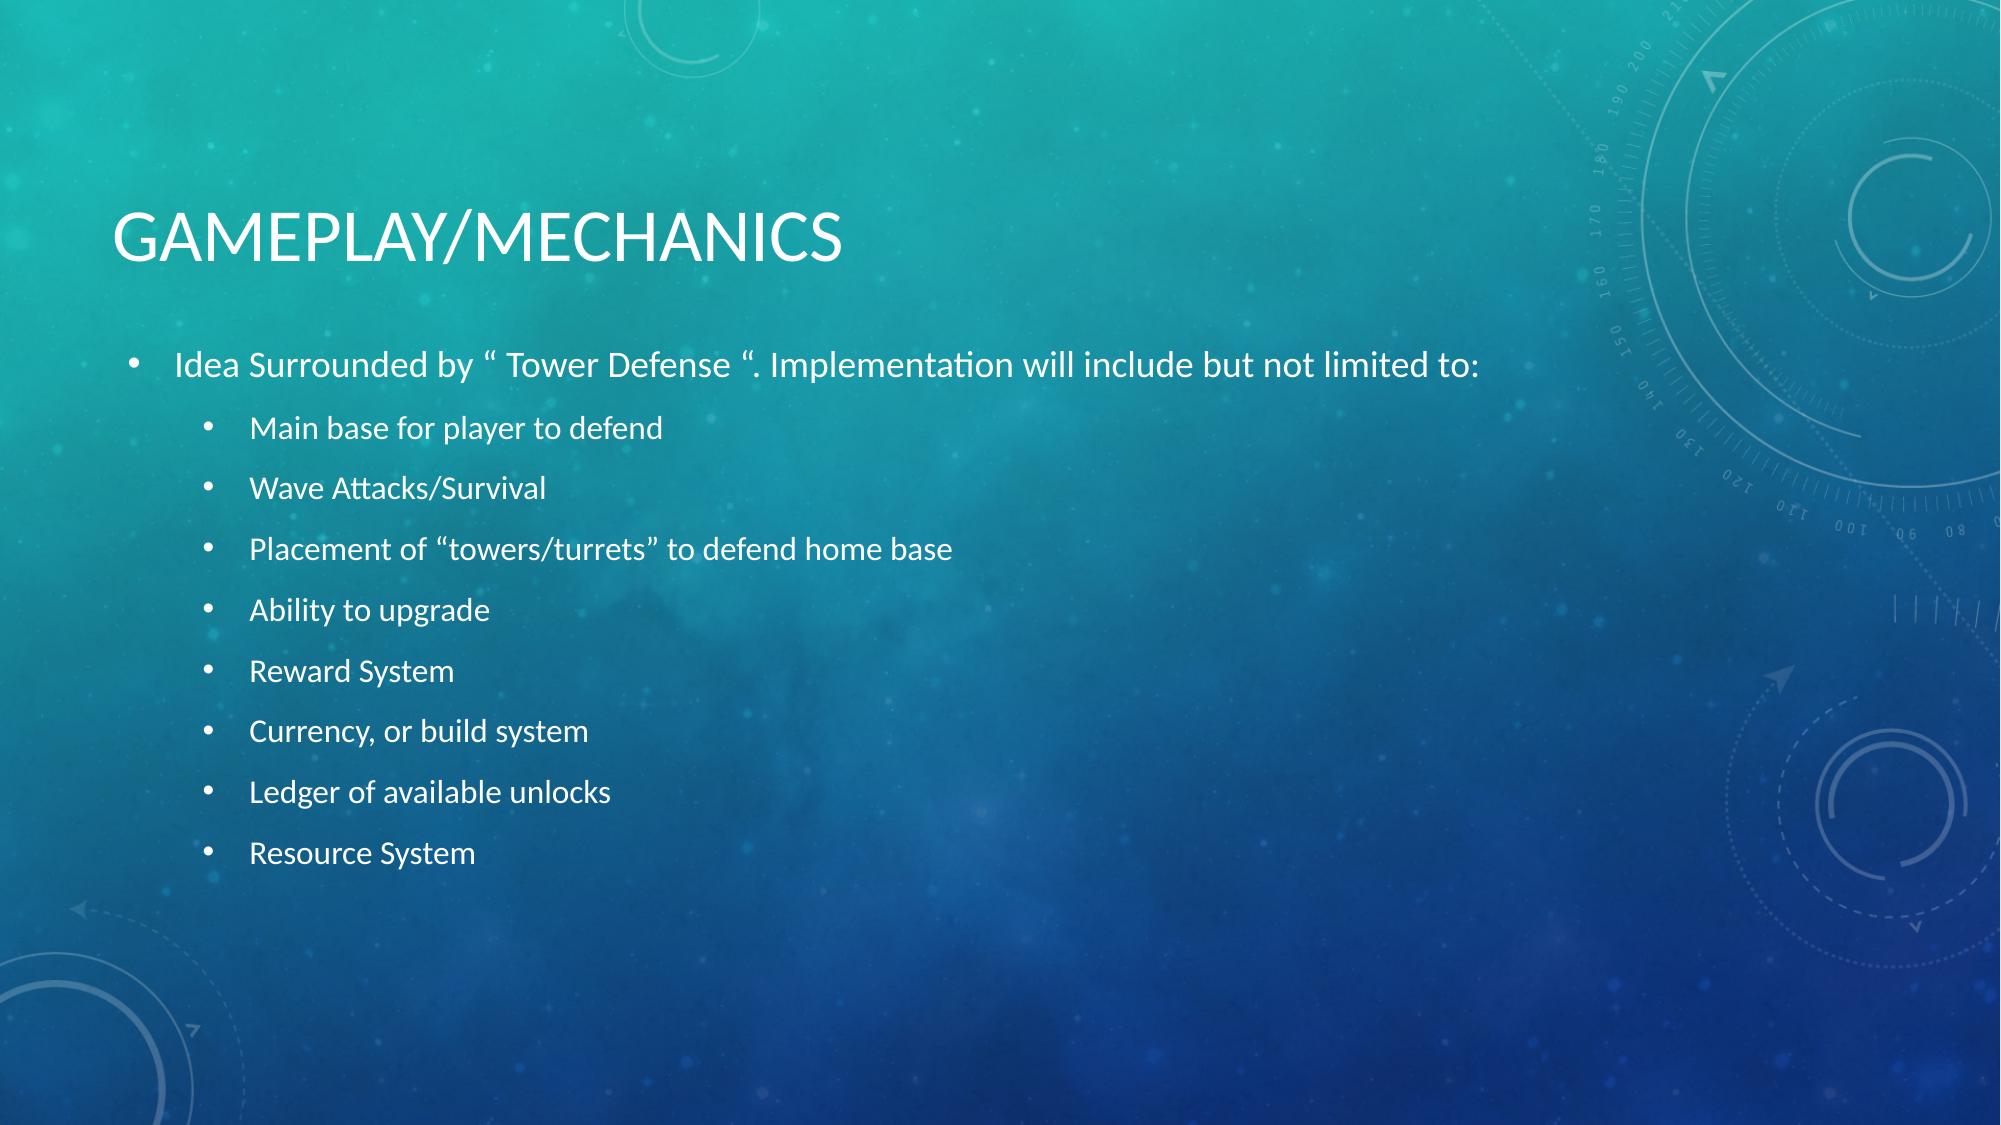

# Gameplay/mechanics
Idea Surrounded by “ Tower Defense “. Implementation will include but not limited to:
Main base for player to defend
Wave Attacks/Survival
Placement of “towers/turrets” to defend home base
Ability to upgrade
Reward System
Currency, or build system
Ledger of available unlocks
Resource System